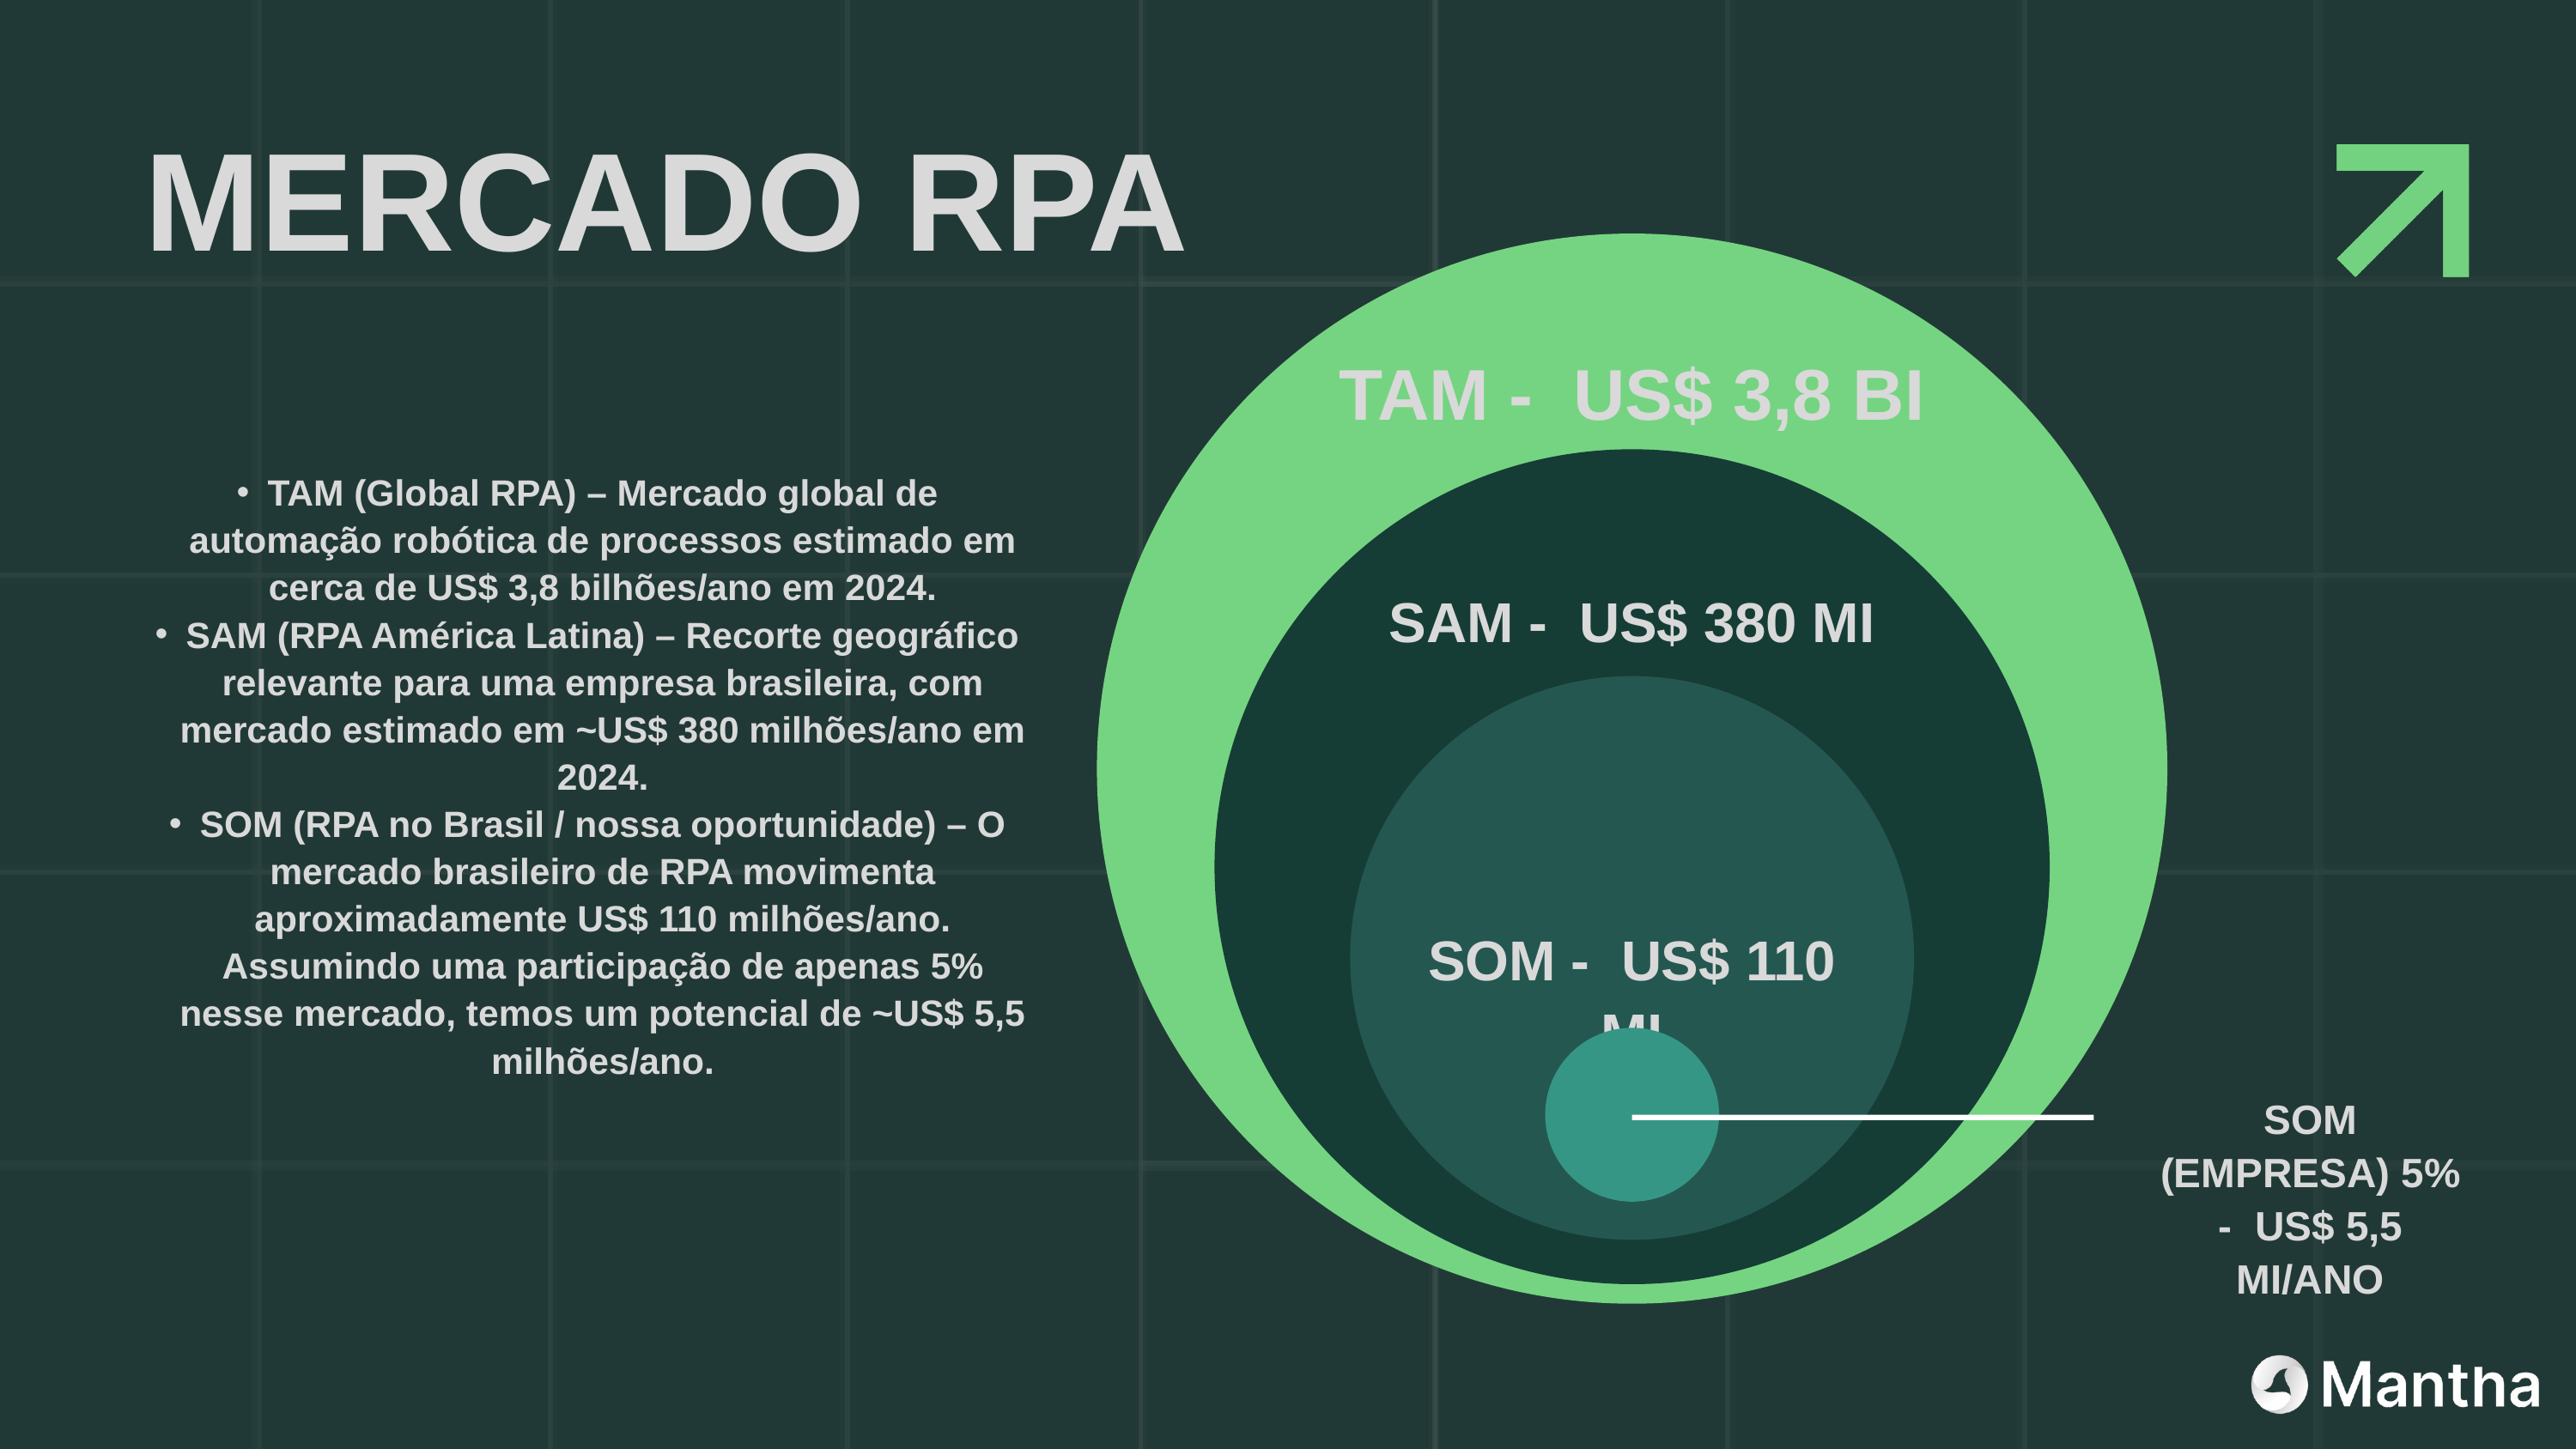

MERCADO RPA

TAM -  US$ 3,8 BI

TAM (Global RPA) – Mercado global de automação robótica de processos estimado em cerca de US$ 3,8 bilhões/ano em 2024.
SAM (RPA América Latina) – Recorte geográfico relevante para uma empresa brasileira, com mercado estimado em ~US$ 380 milhões/ano em 2024.
SOM (RPA no Brasil / nossa oportunidade) – O mercado brasileiro de RPA movimenta aproximadamente US$ 110 milhões/ano. Assumindo uma participação de apenas 5% nesse mercado, temos um potencial de ~US$ 5,5 milhões/ano.
SAM -  US$ 380 MI

SOM -  US$ 110 MI

SOM (EMPRESA) 5% -  US$ 5,5 MI/ANO